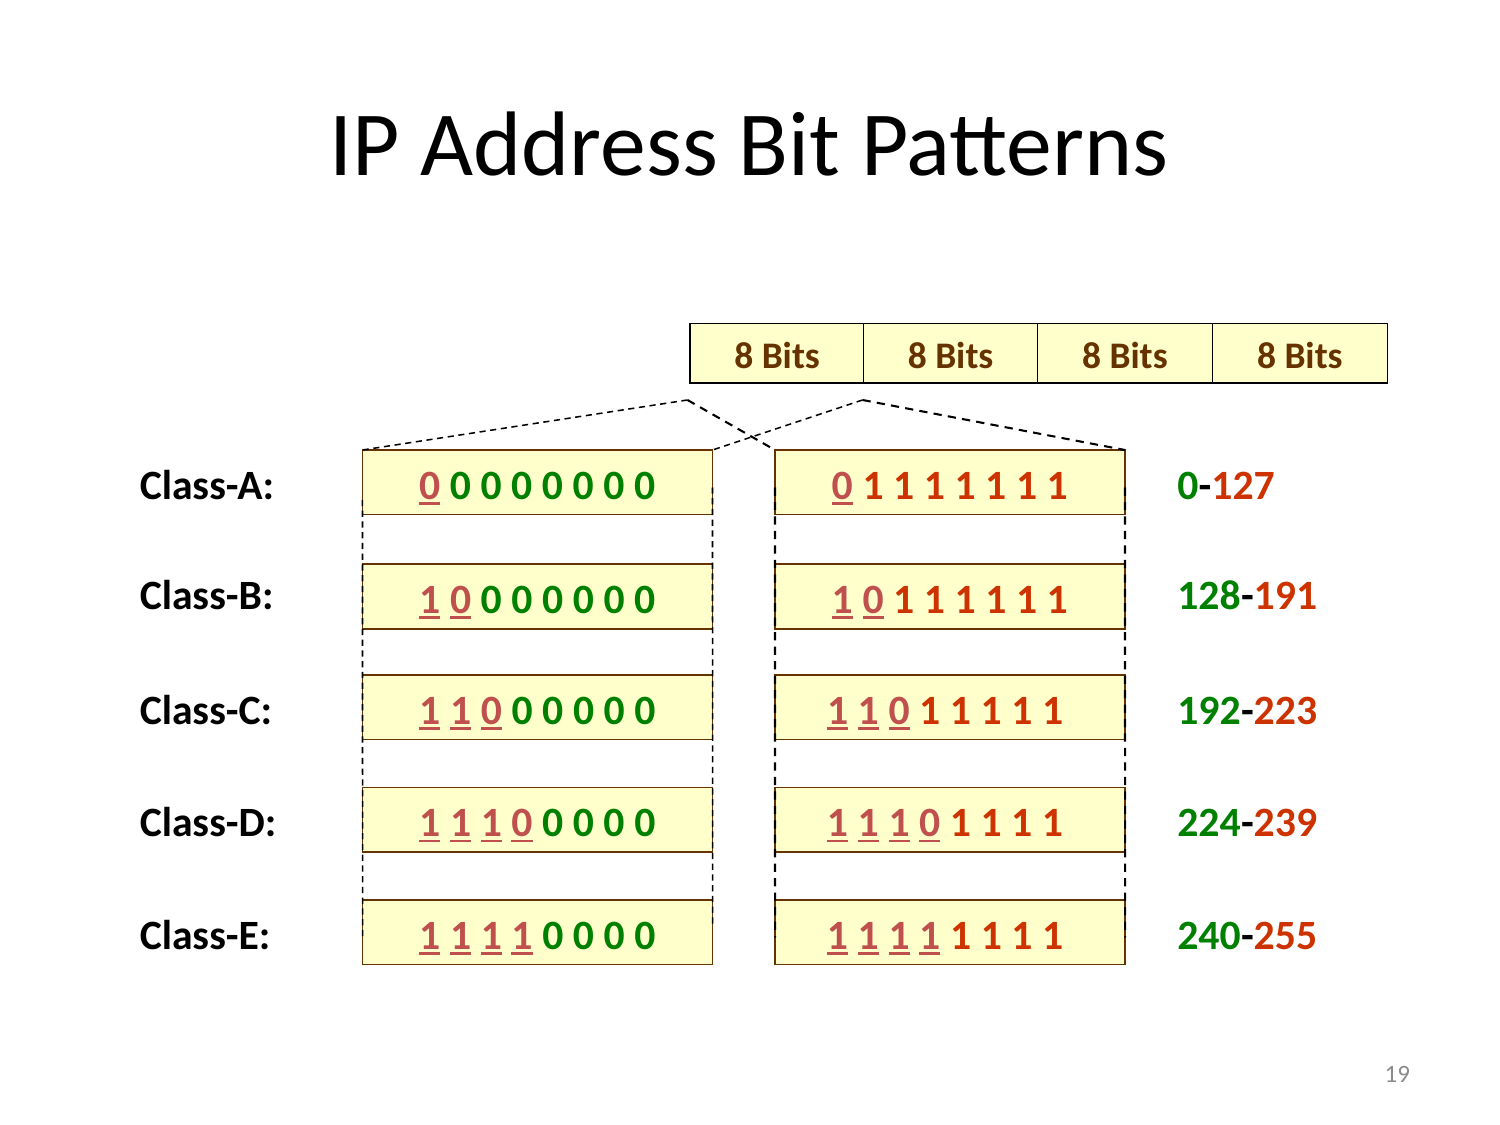

# IP Address Bit Patterns
8 Bits
8 Bits
8 Bits
8 Bits

0 0 0 0 0 0 0 0
1 0 0 0 0 0 0 0
1 1 0 0 0 0 0 0
1 1 1 0 0 0 0 0
1 1 1 1 0 0 0 0

0 1 1 1 1 1 1 1
1 0 1 1 1 1 1 1
1 1 0 1 1 1 1 1
1 1 1 0 1 1 1 1
1 1 1 1 1 1 1 1
Class-A:
Class-B:
Class-C:
Class-D:
Class-E:
0-127
128-191
192-223
224-239
240-255
19